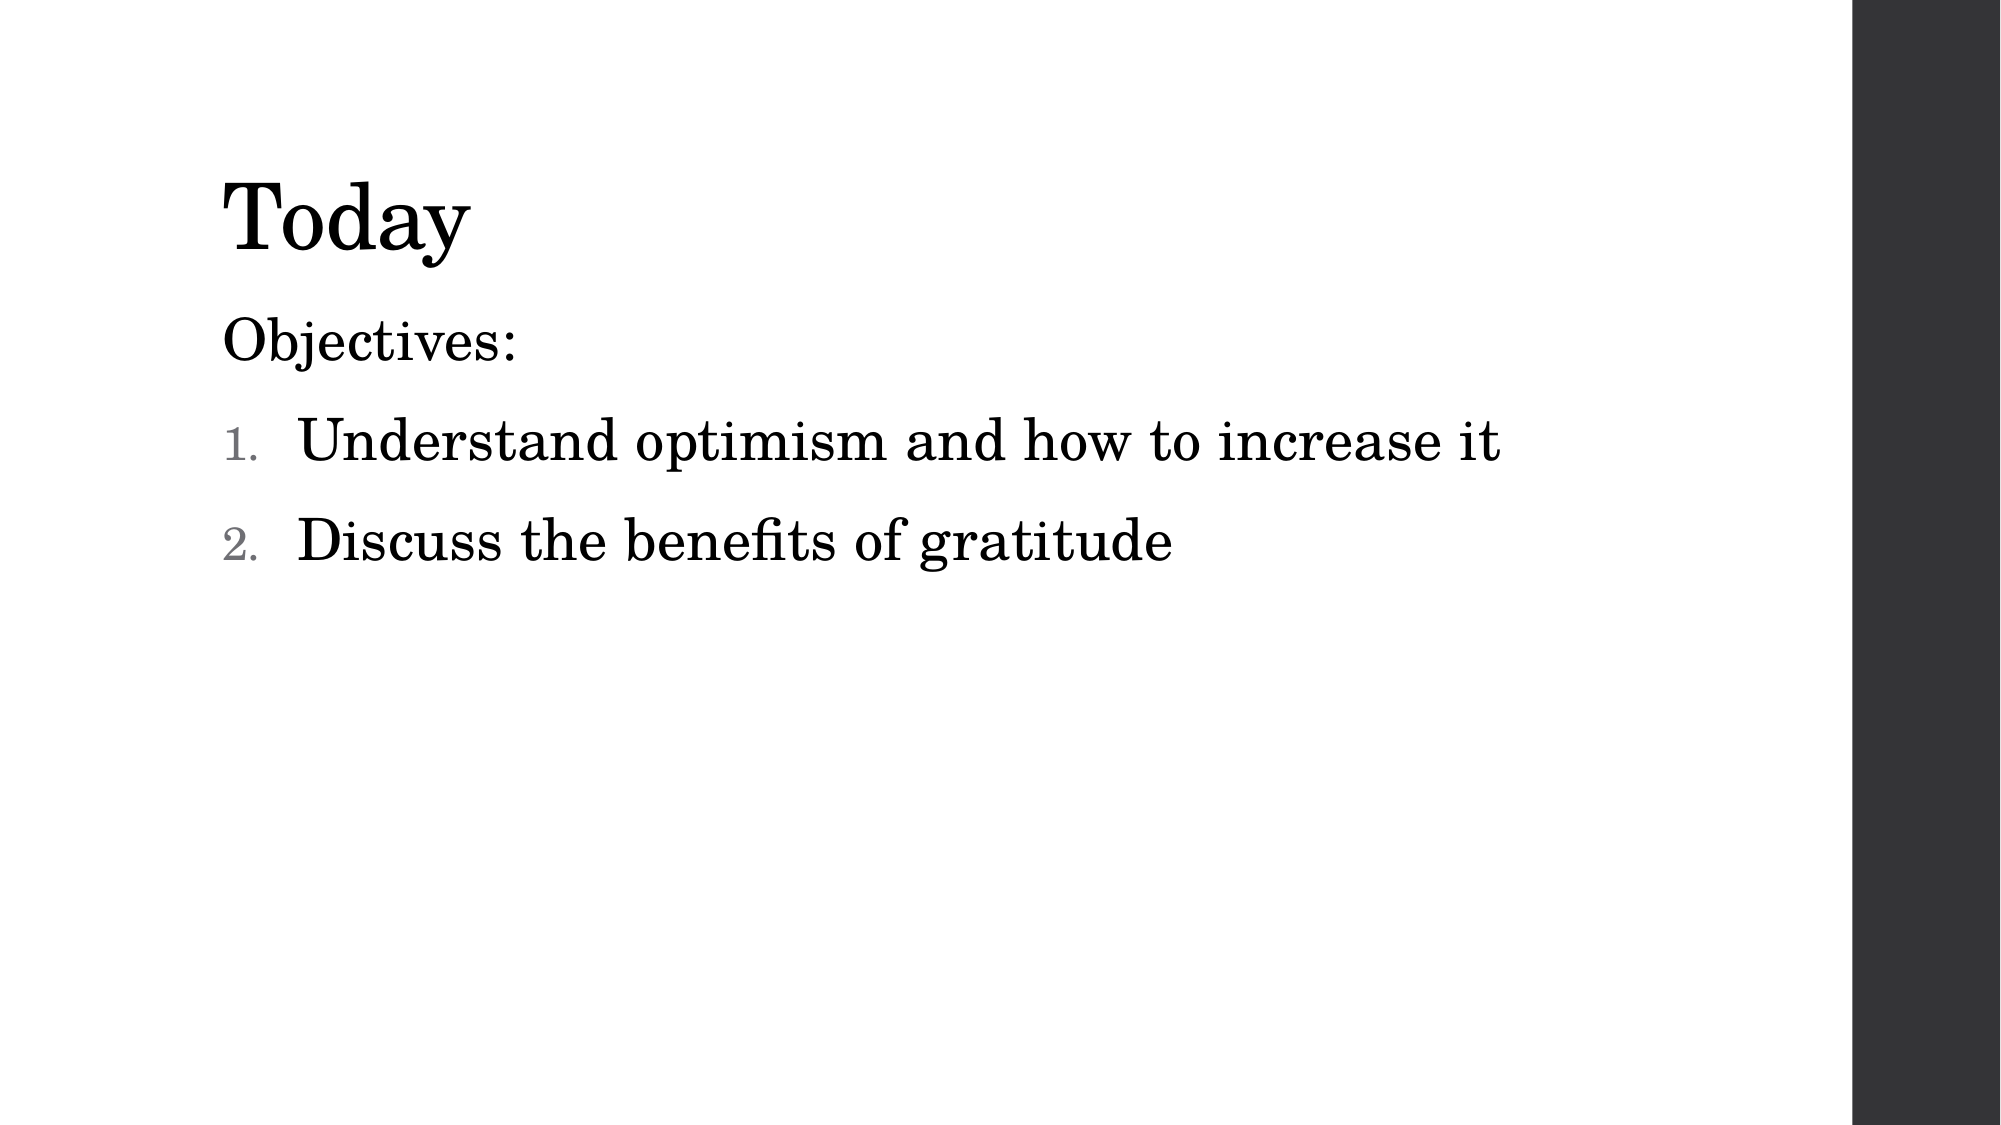

# Today
Objectives:
Understand optimism and how to increase it
Discuss the benefits of gratitude